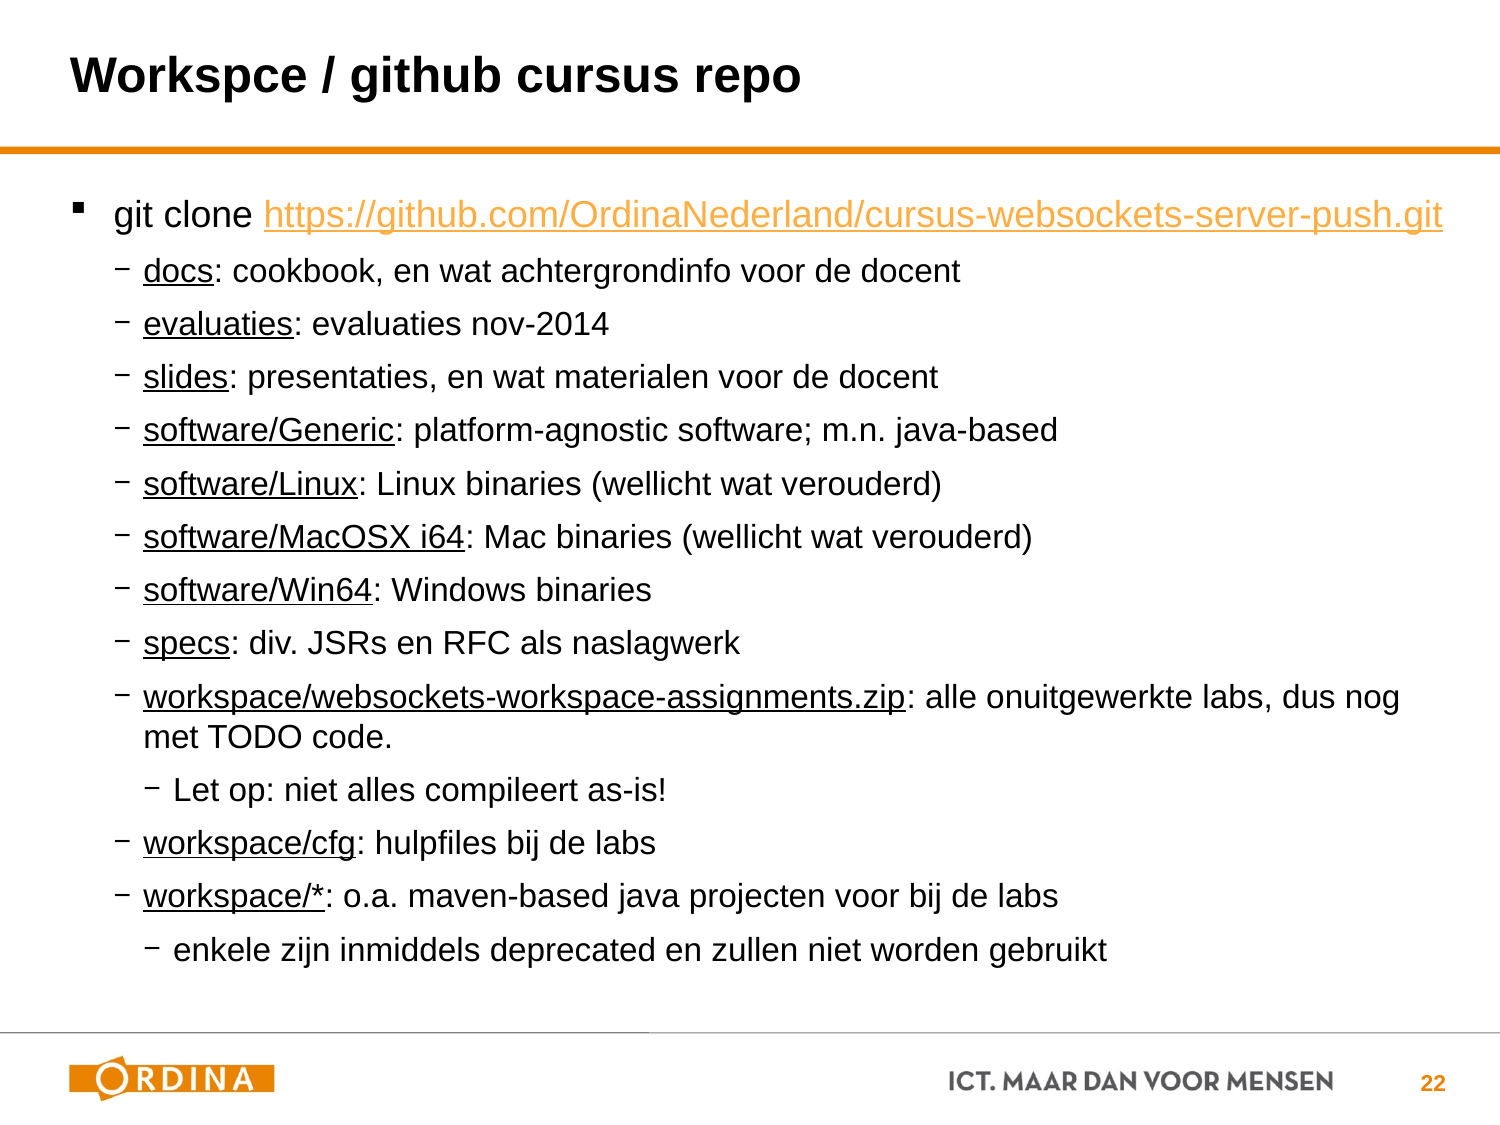

# Workspce / github cursus repo
git clone https://github.com/OrdinaNederland/cursus-websockets-server-push.git
docs: cookbook, en wat achtergrondinfo voor de docent
evaluaties: evaluaties nov-2014
slides: presentaties, en wat materialen voor de docent
software/Generic: platform-agnostic software; m.n. java-based
software/Linux: Linux binaries (wellicht wat verouderd)
software/MacOSX i64: Mac binaries (wellicht wat verouderd)
software/Win64: Windows binaries
specs: div. JSRs en RFC als naslagwerk
workspace/websockets-workspace-assignments.zip: alle onuitgewerkte labs, dus nog met TODO code.
Let op: niet alles compileert as-is!
workspace/cfg: hulpfiles bij de labs
workspace/*: o.a. maven-based java projecten voor bij de labs
enkele zijn inmiddels deprecated en zullen niet worden gebruikt

22